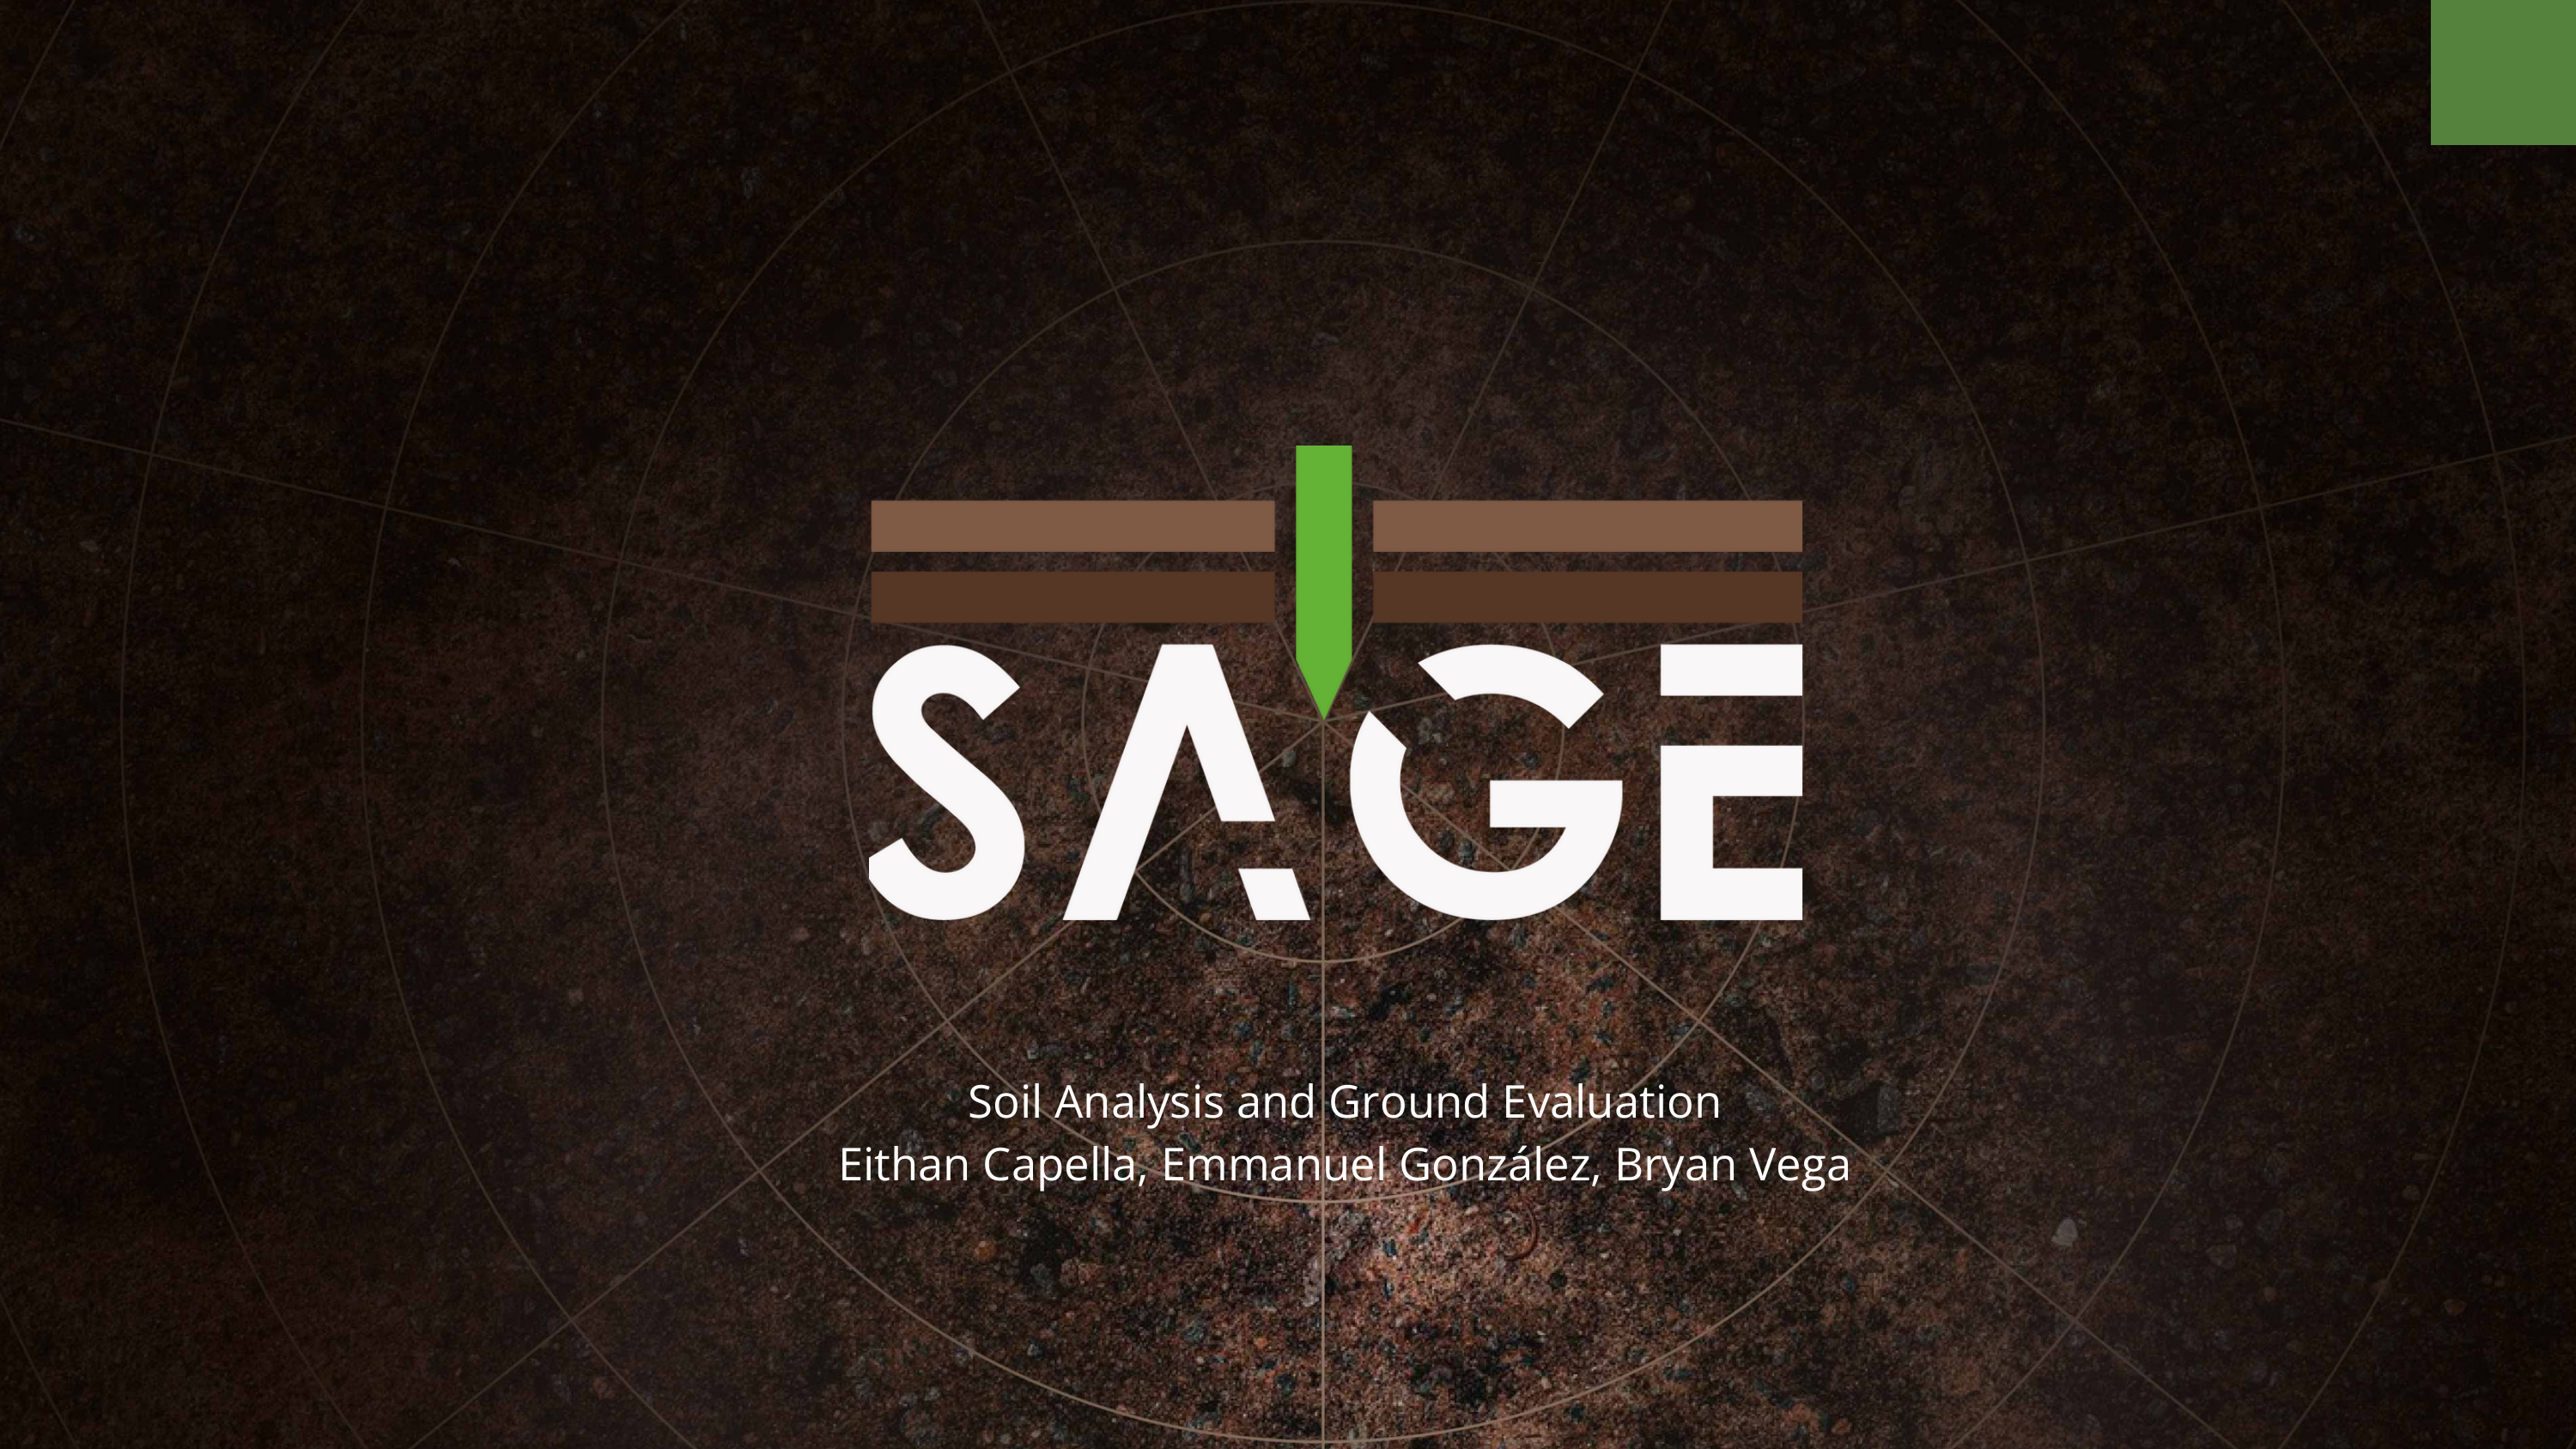

Soil Analysis and Ground Evaluation
Eithan Capella, Emmanuel González, Bryan Vega